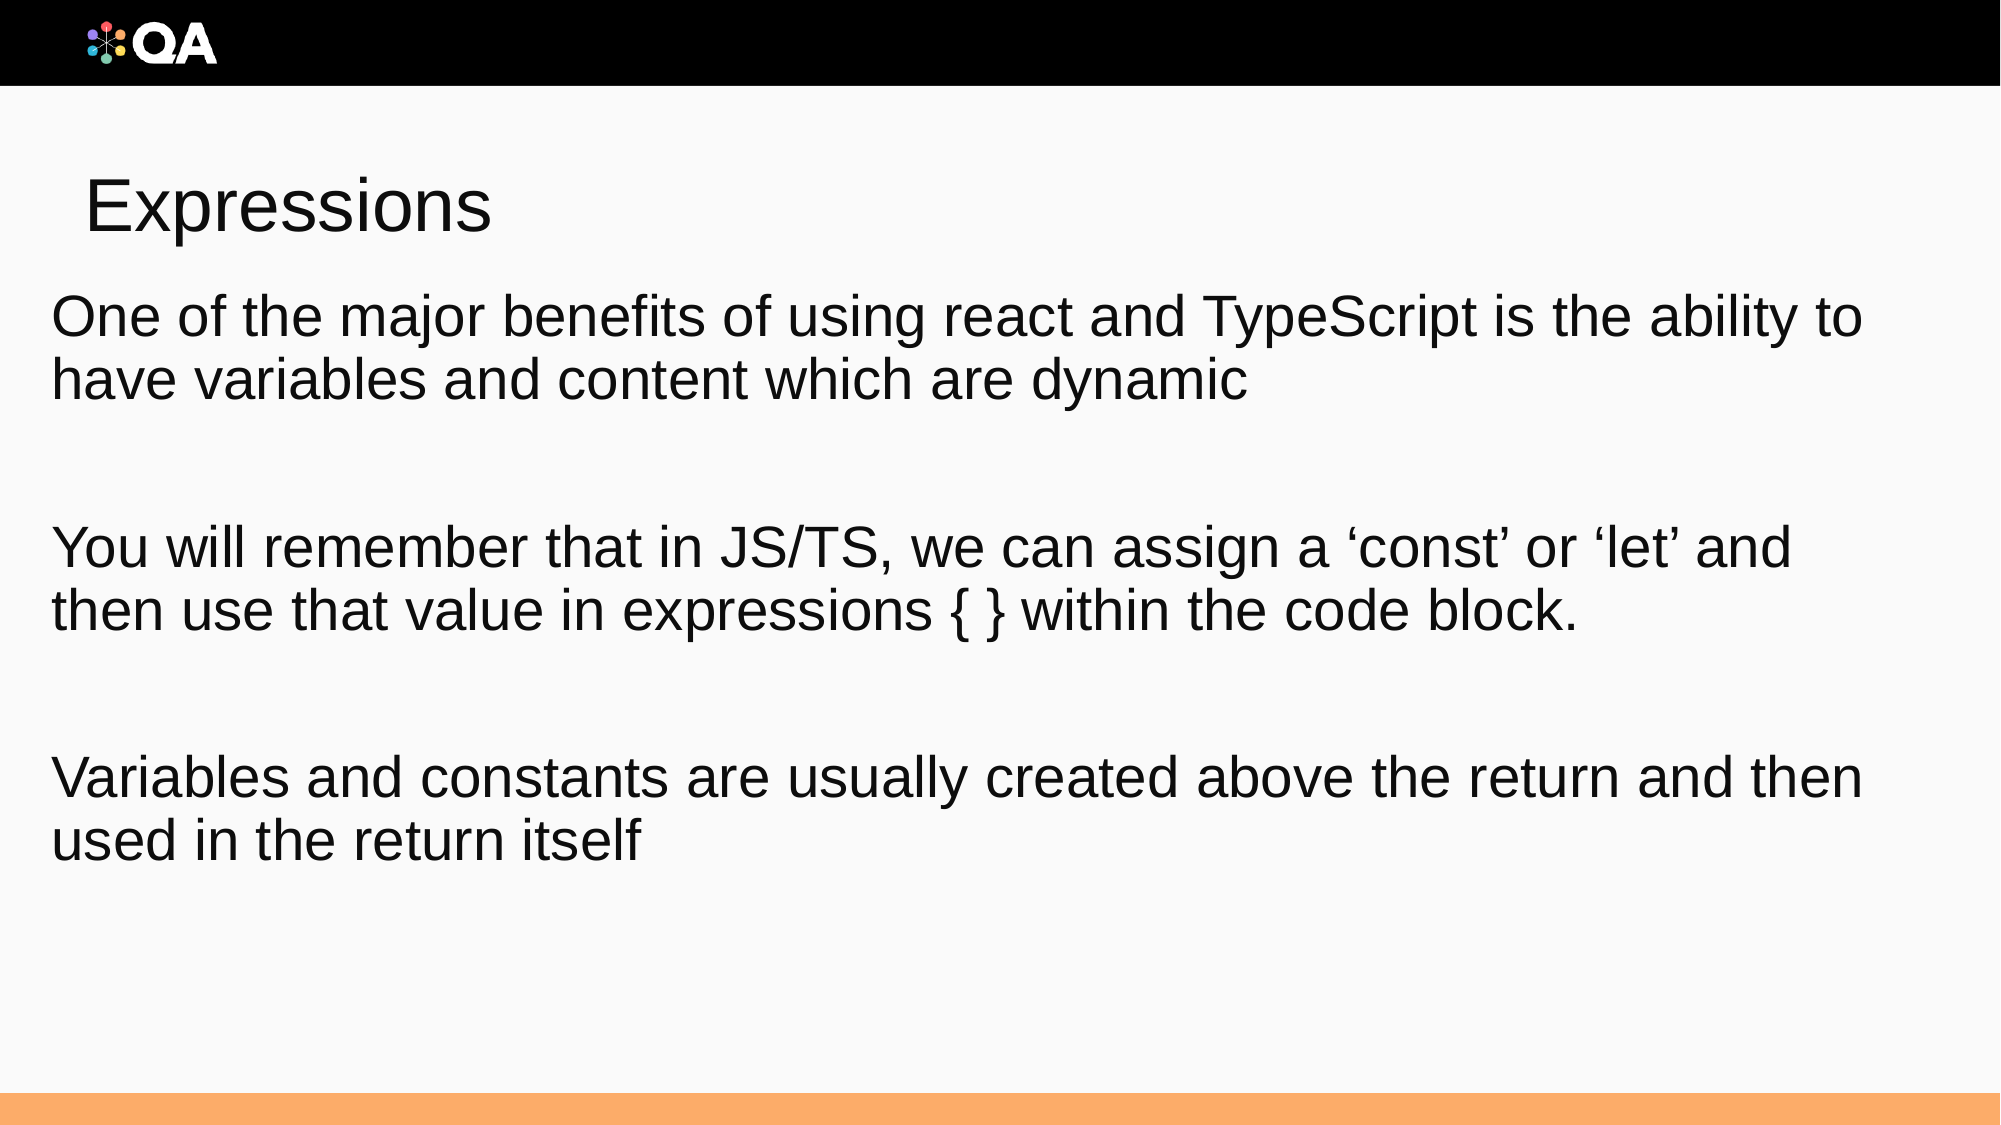

# Expressions
One of the major benefits of using react and TypeScript is the ability to have variables and content which are dynamic

You will remember that in JS/TS, we can assign a ‘const’ or ‘let’ and then use that value in expressions { } within the code block.

Variables and constants are usually created above the return and then used in the return itself